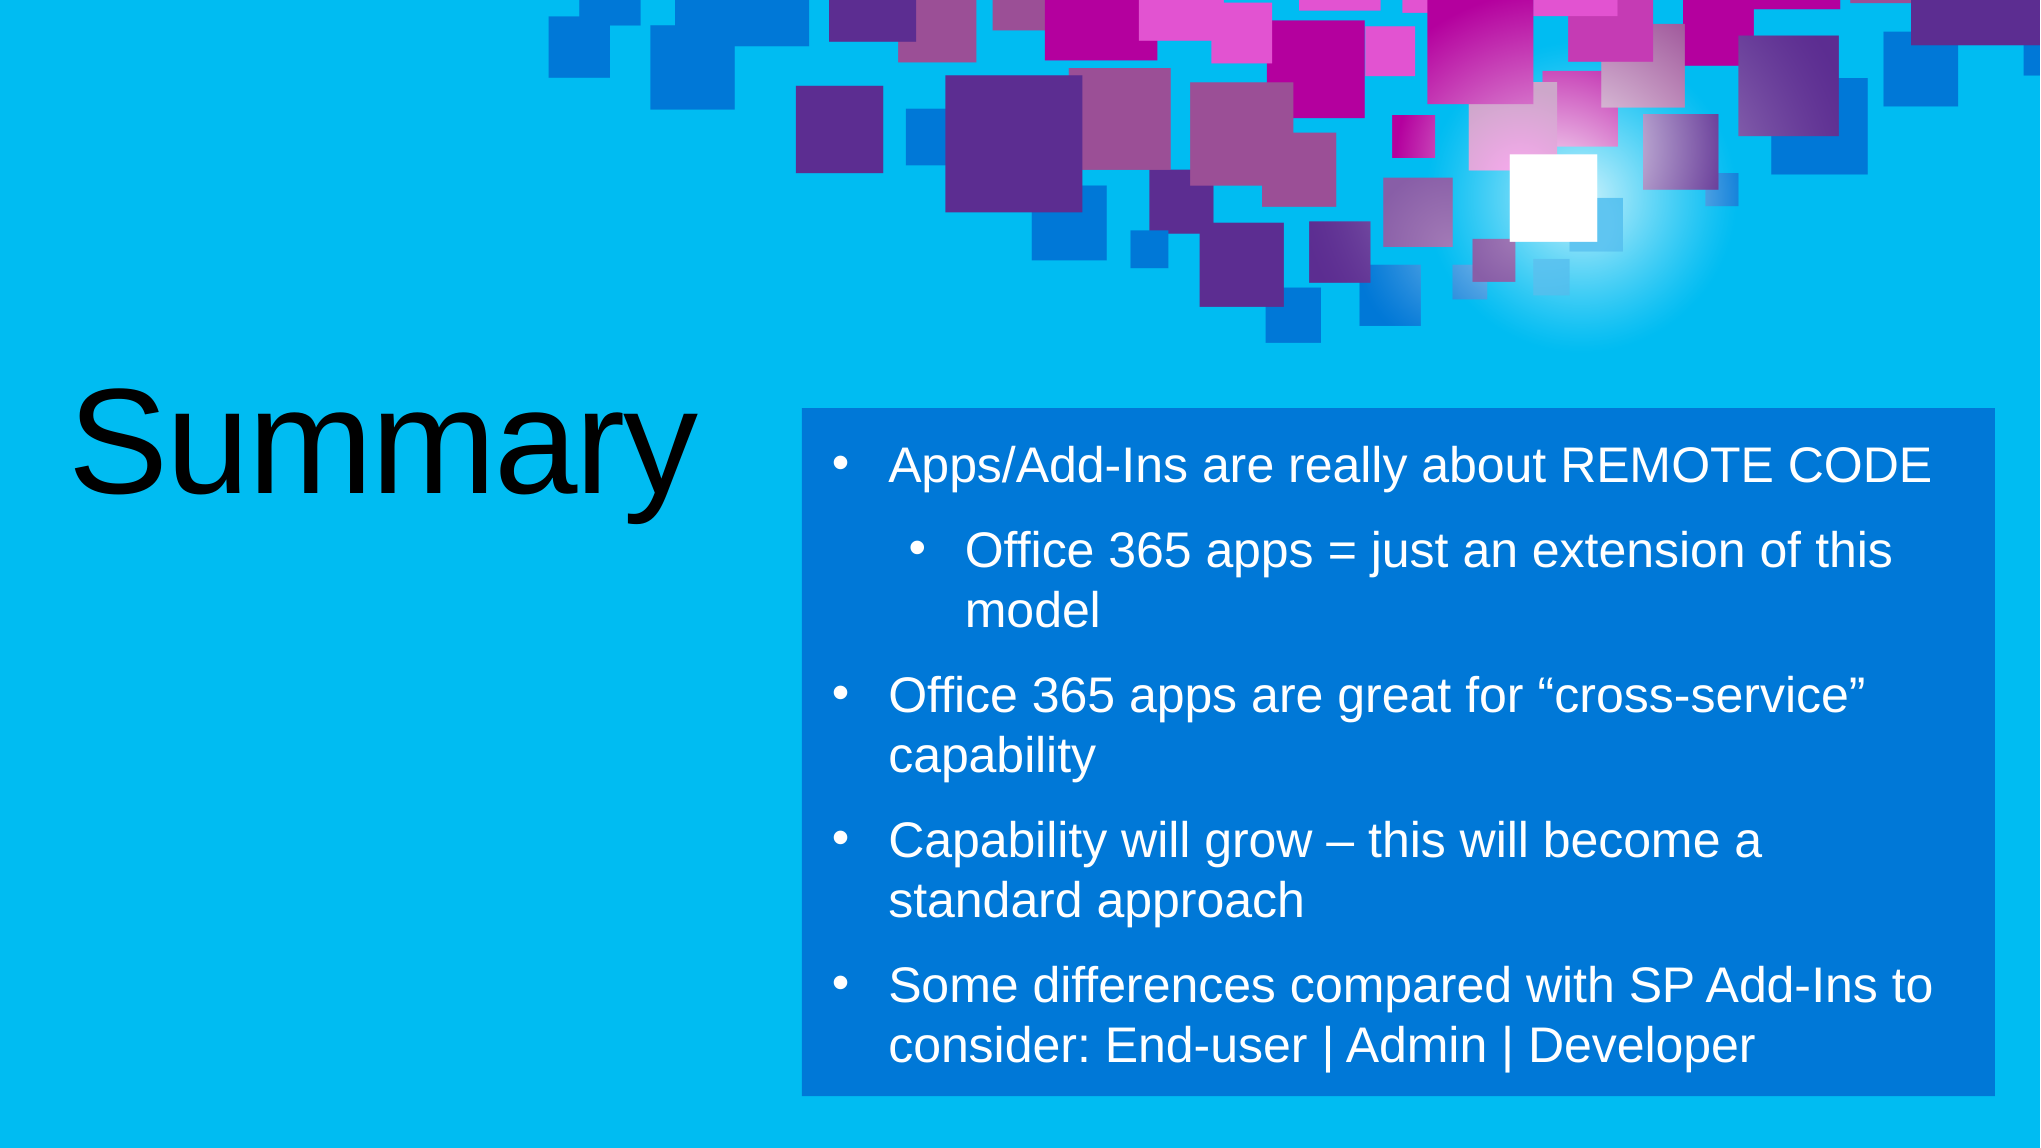

# Summary
Apps/Add-Ins are really about REMOTE CODE
Office 365 apps = just an extension of this model
Office 365 apps are great for “cross-service” capability
Capability will grow – this will become a standard approach
Some differences compared with SP Add-Ins to consider: End-user | Admin | Developer